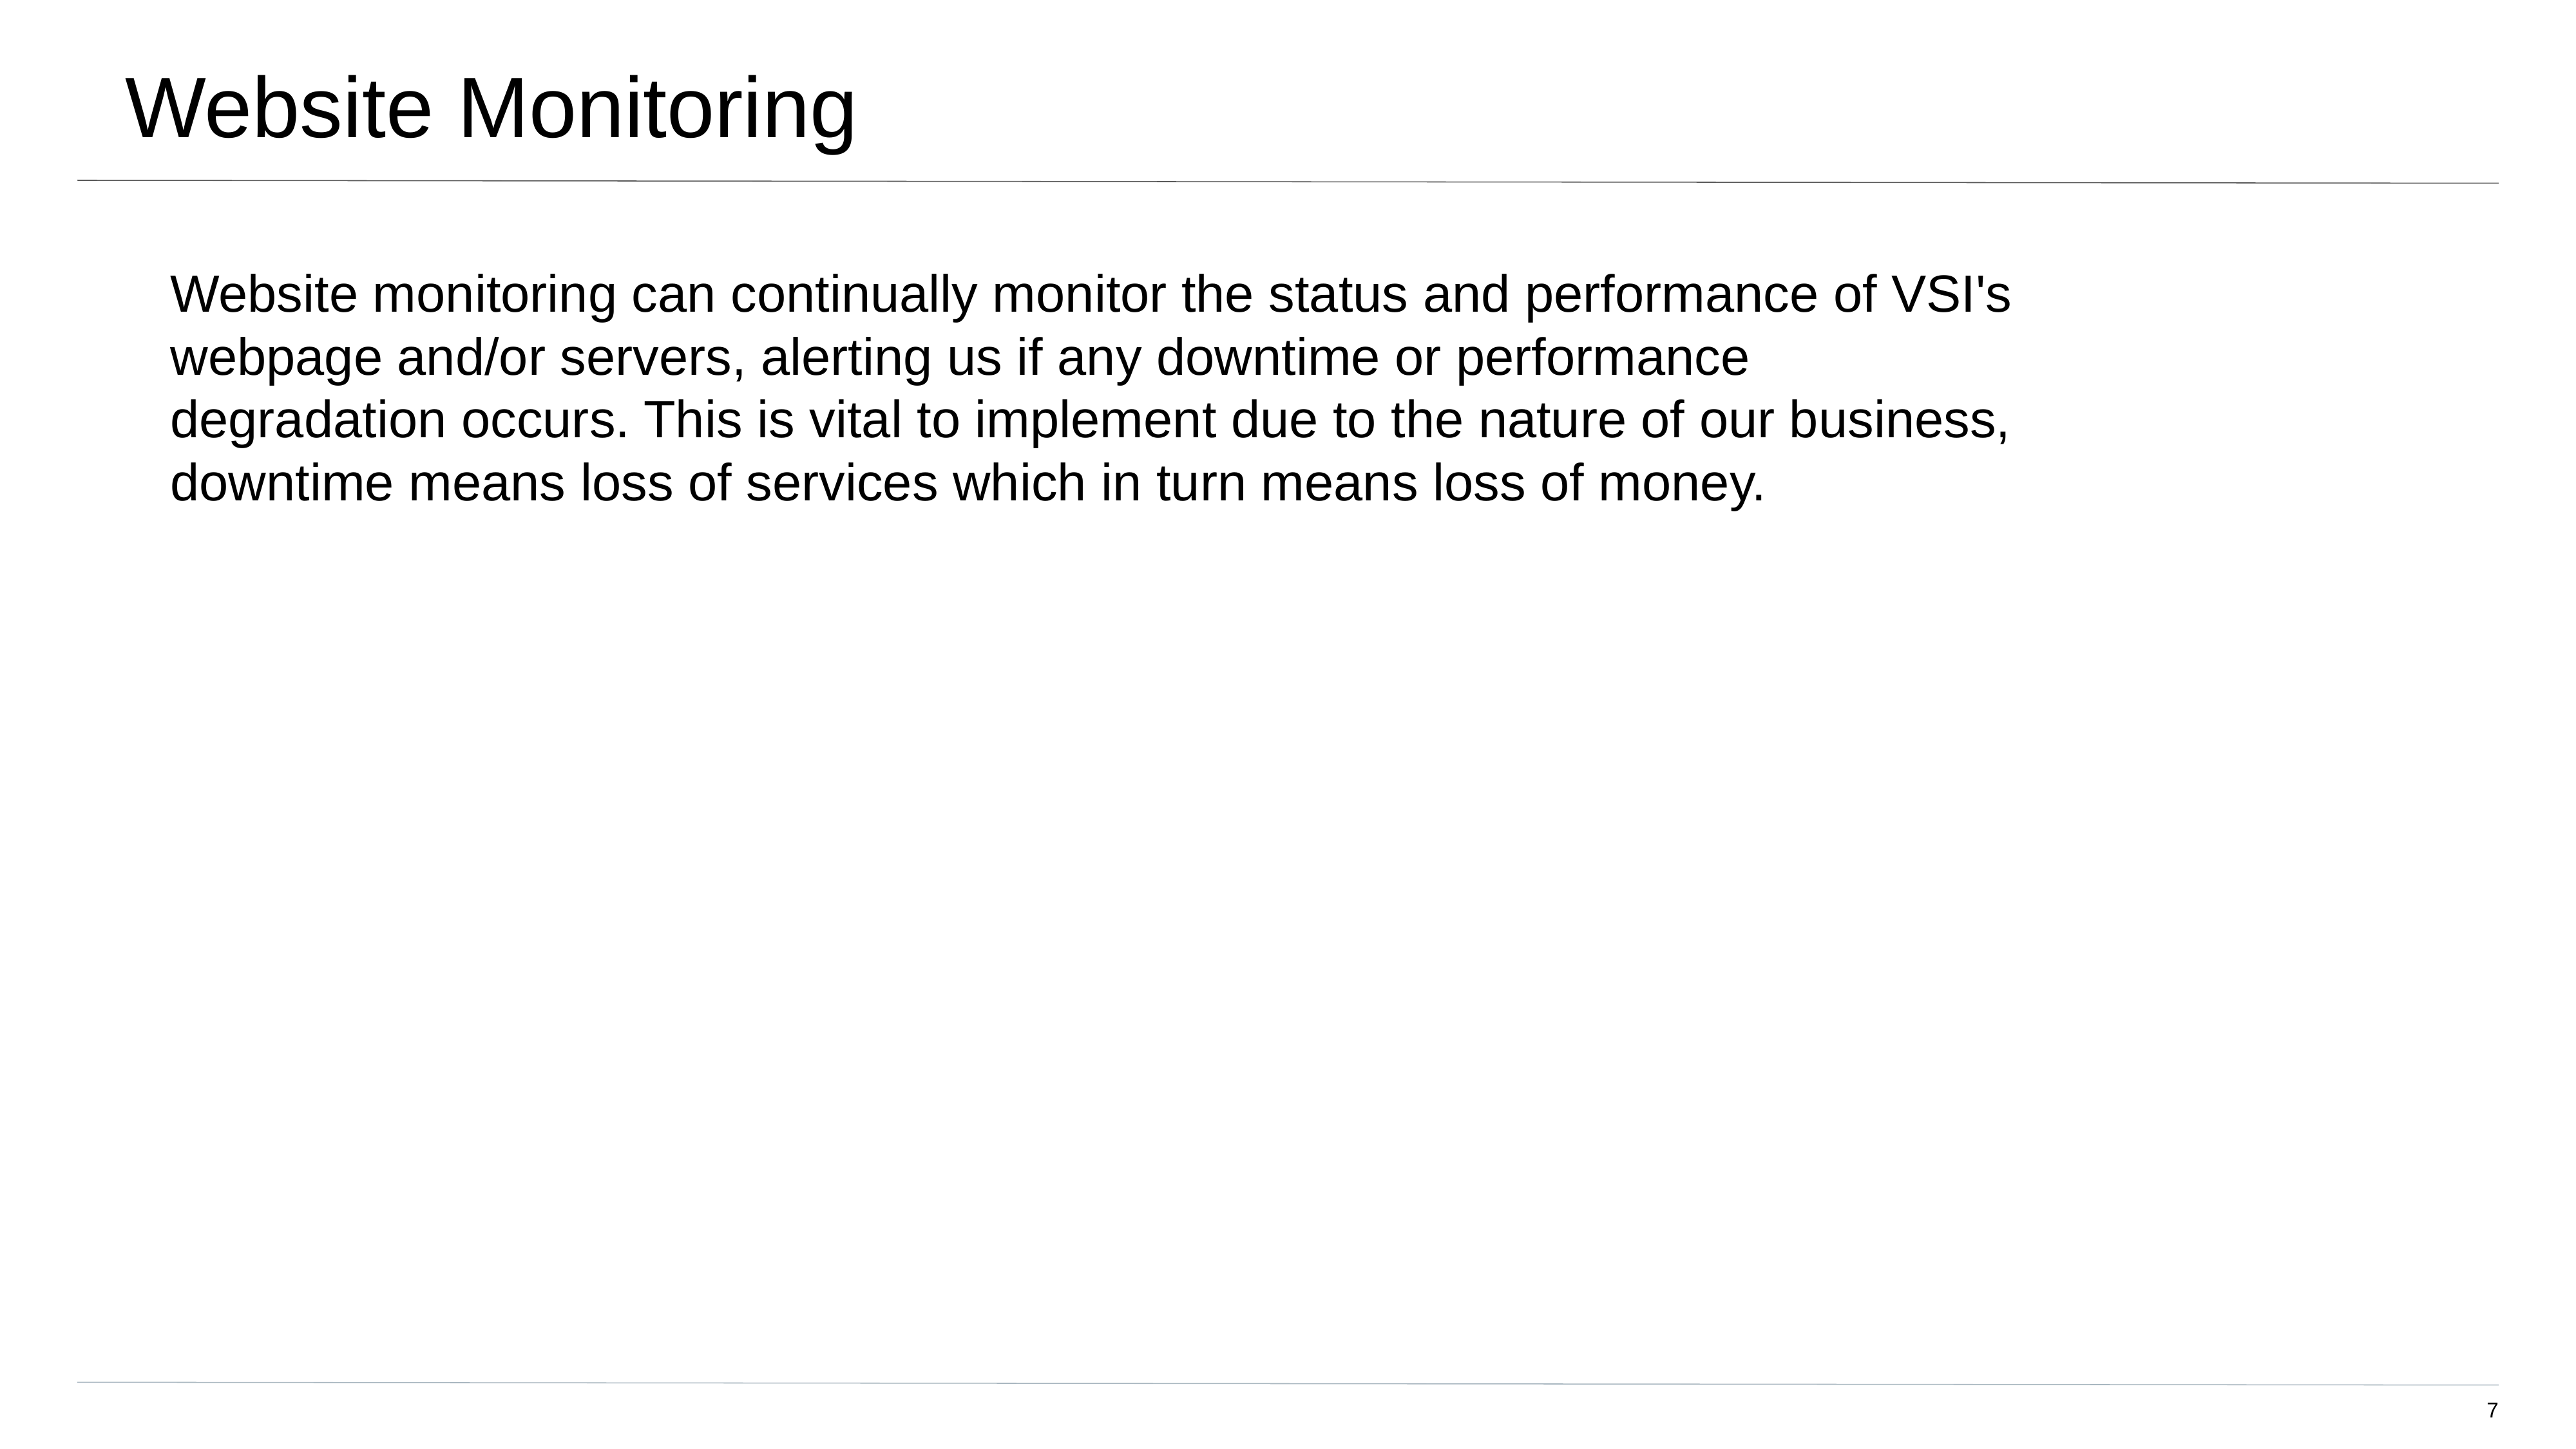

# Website Monitoring
Website monitoring can continually monitor the status and performance of VSI's webpage and/or servers, alerting us if any downtime or performance degradation occurs. This is vital to implement due to the nature of our business, downtime means loss of services which in turn means loss of money.
7